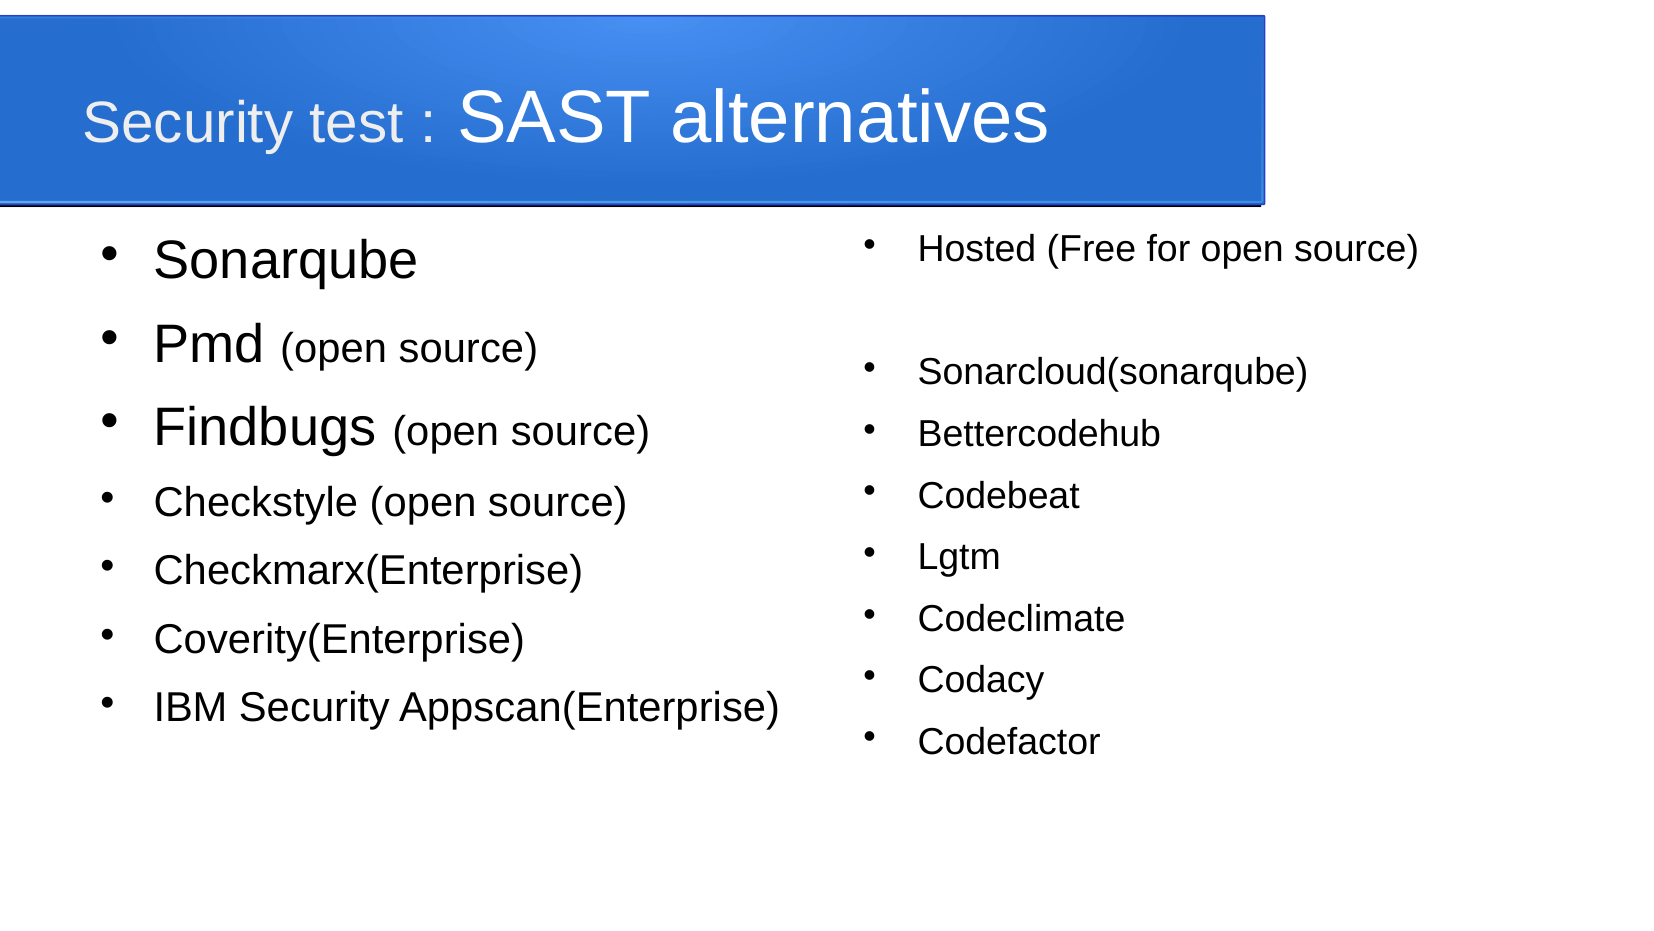

Security test : SAST alternatives
Sonarqube
Pmd (open source)
Findbugs (open source)
Checkstyle (open source)
Checkmarx(Enterprise)
Coverity(Enterprise)
IBM Security Appscan(Enterprise)

Hosted (Free for open source)

Sonarcloud(sonarqube)
Bettercodehub
Codebeat
Lgtm
Codeclimate
Codacy
Codefactor